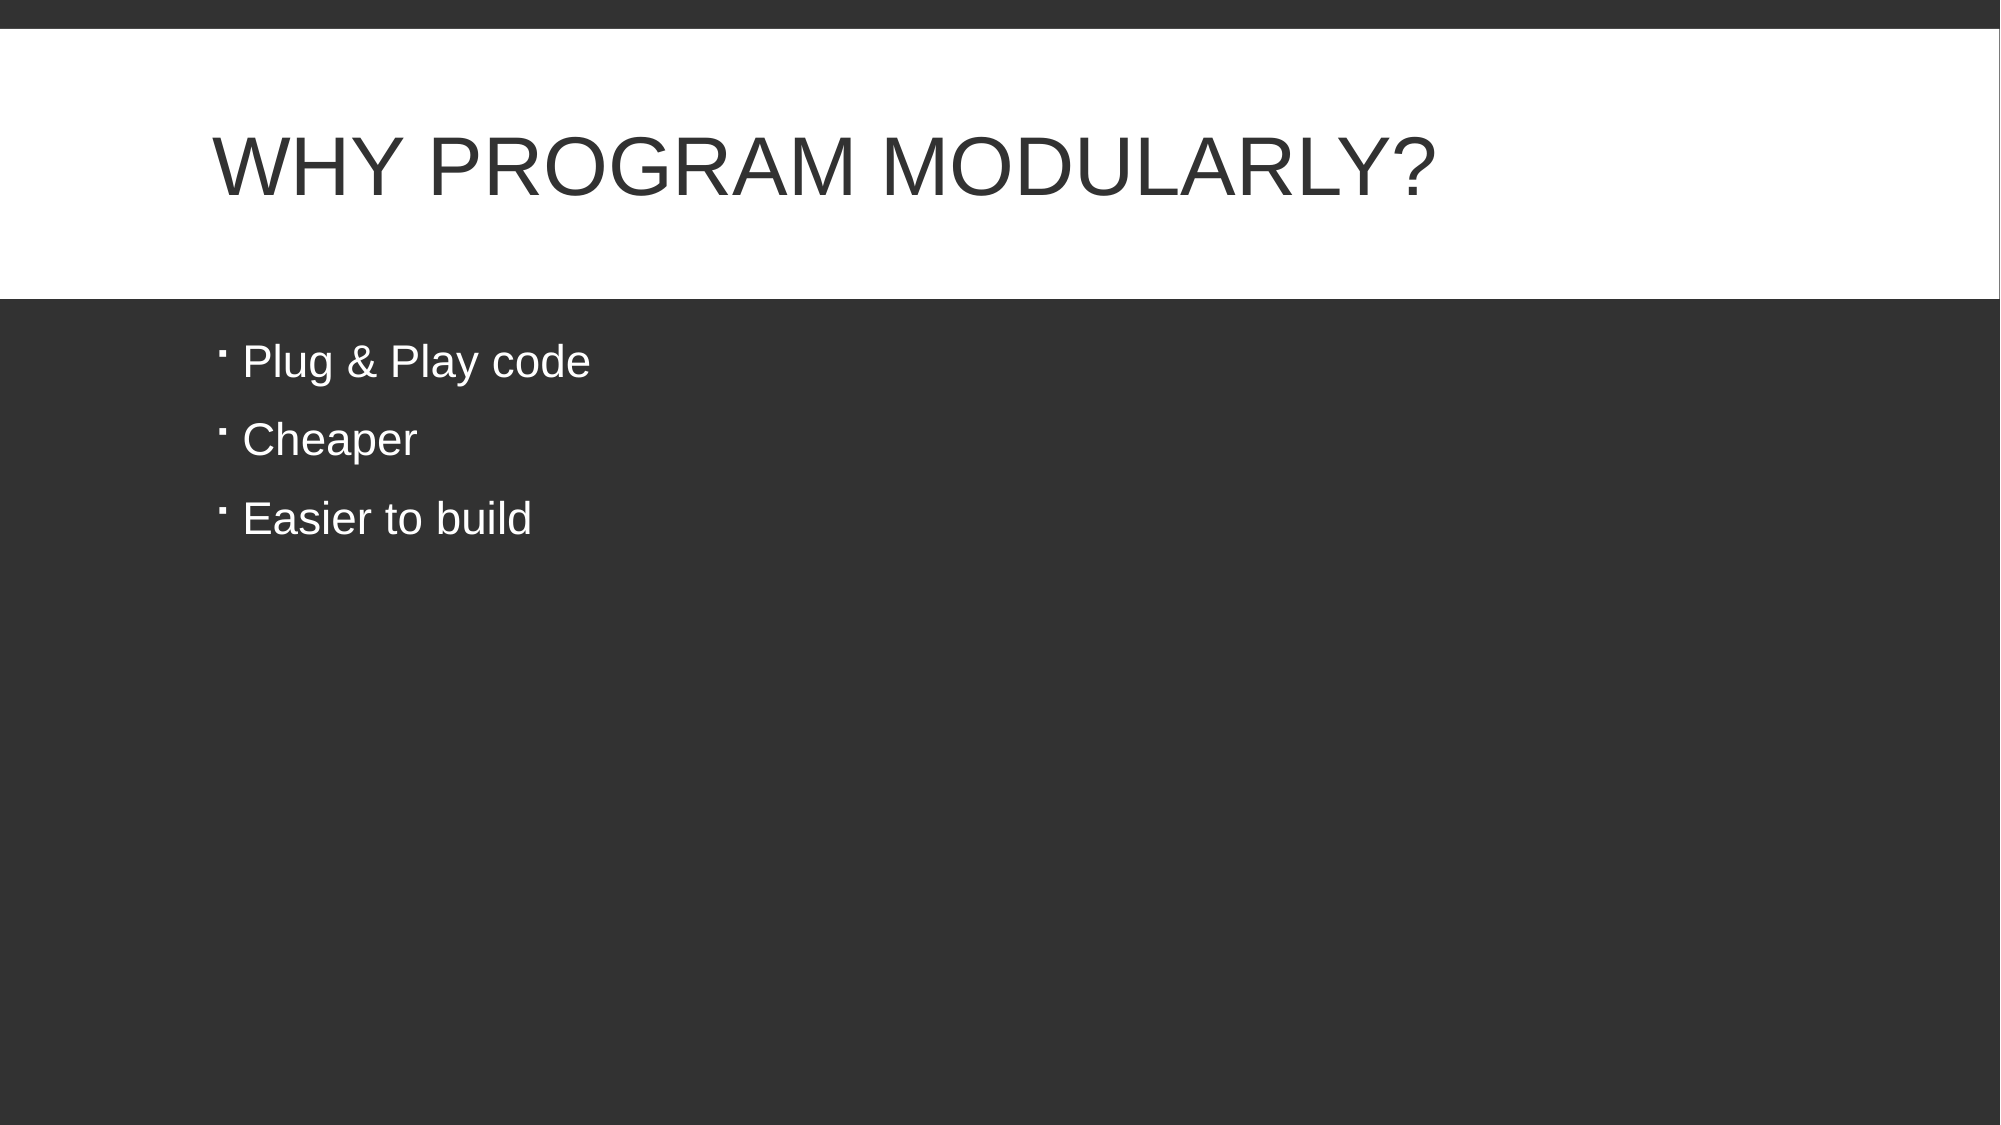

# Why program modularly?
Plug & Play code
Cheaper
Easier to build